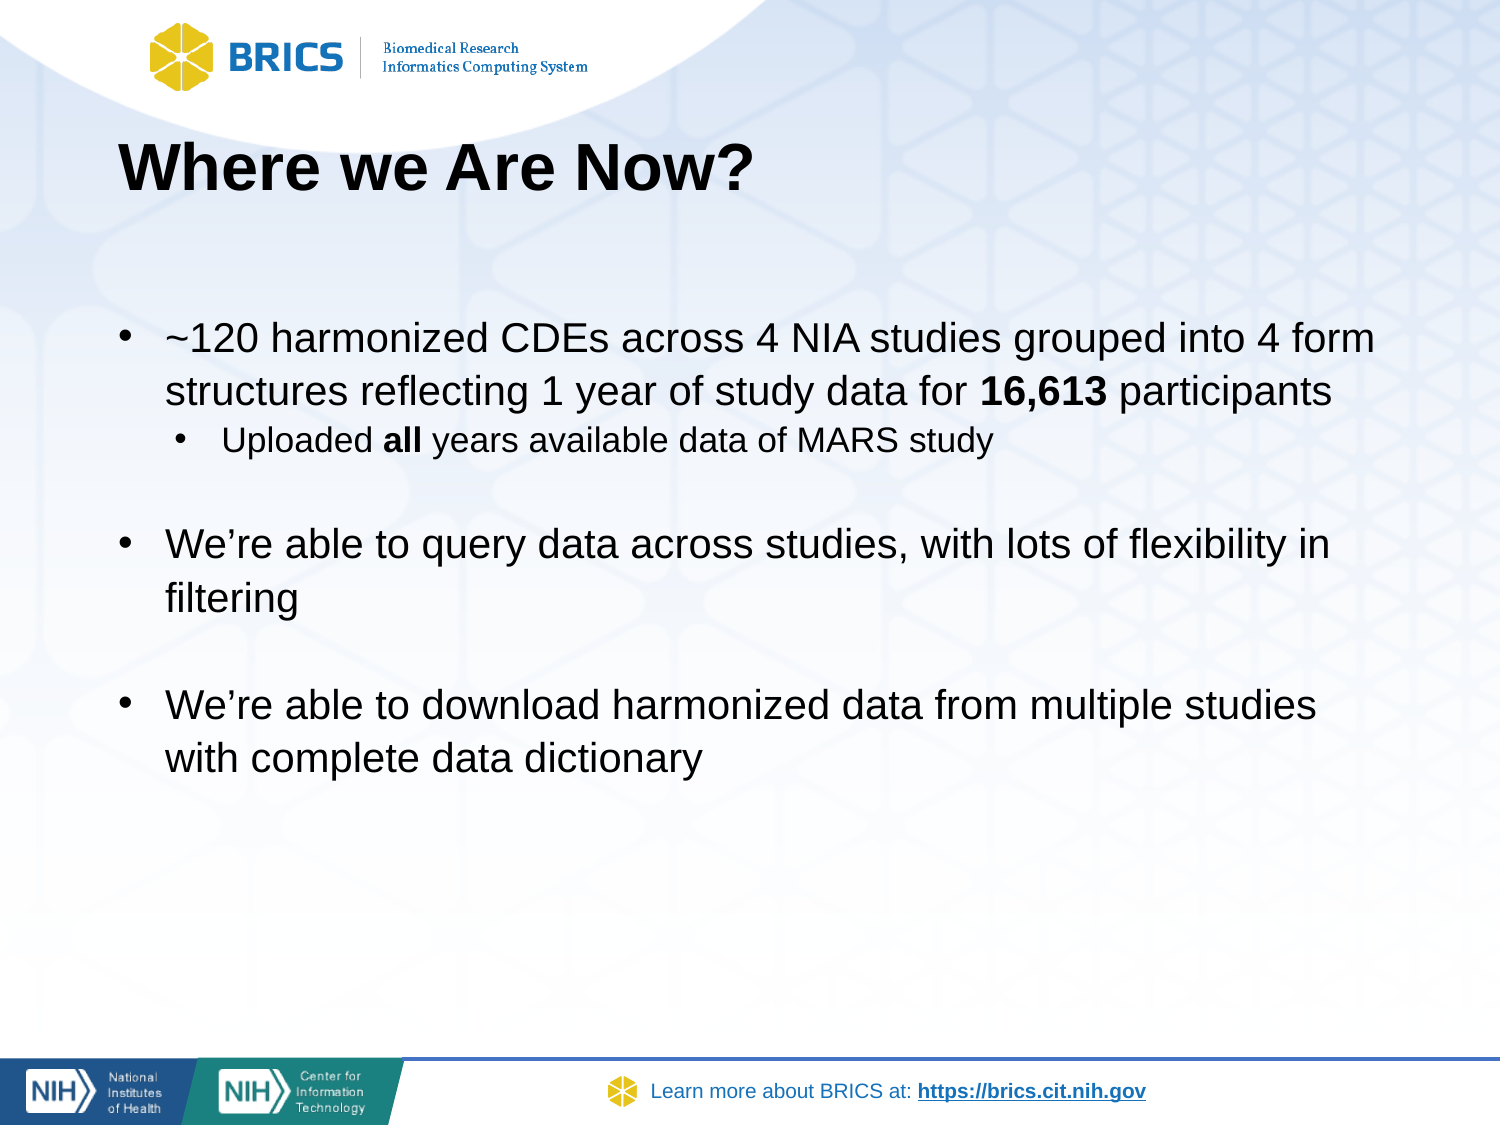

# Where we Are Now?
~120 harmonized CDEs across 4 NIA studies grouped into 4 form structures reflecting 1 year of study data for 16,613 participants
Uploaded all years available data of MARS study

We’re able to query data across studies, with lots of flexibility in filtering

We’re able to download harmonized data from multiple studies with complete data dictionary